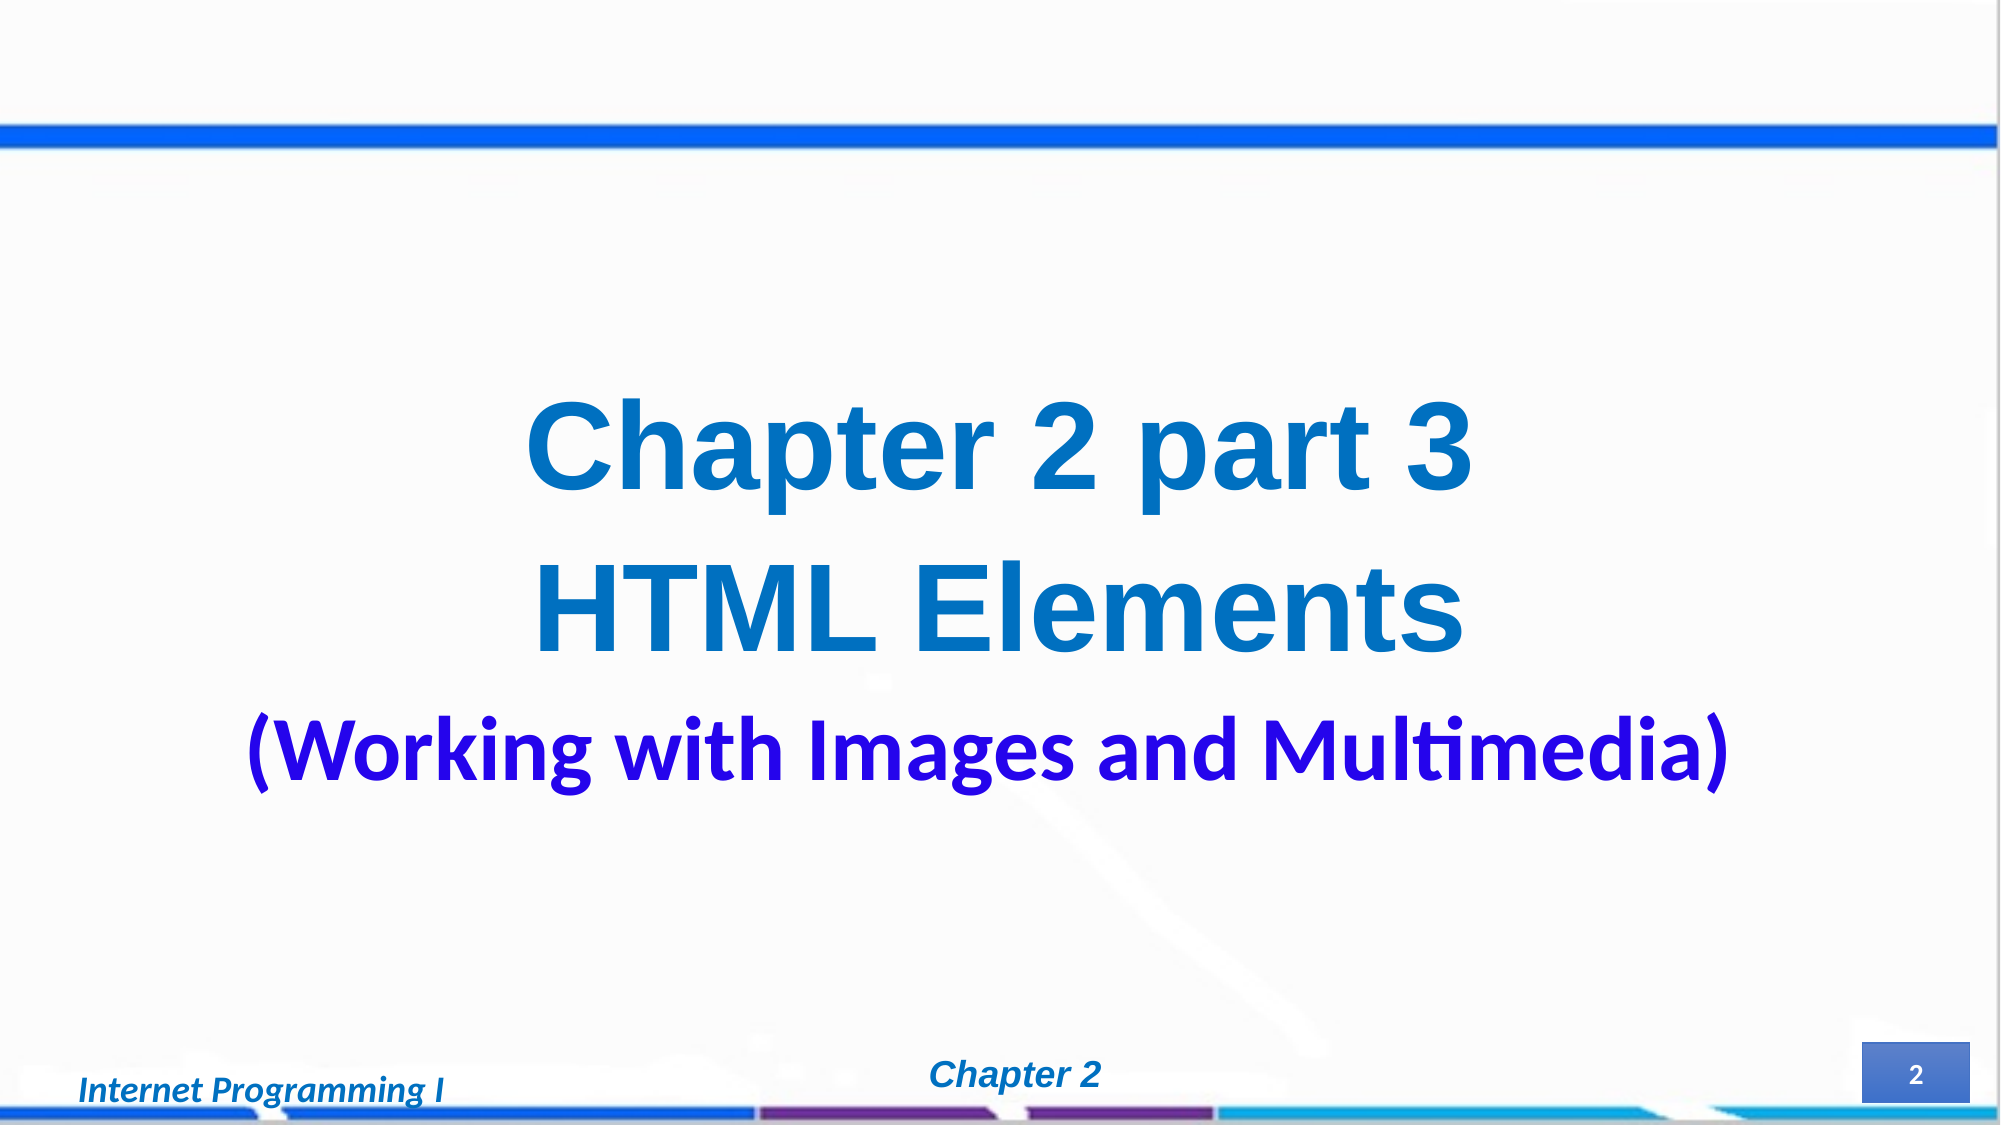

Chapter 2 part 3
HTML Elements
(Working with Images and Multimedia)
Chapter 2
2
Internet Programming I